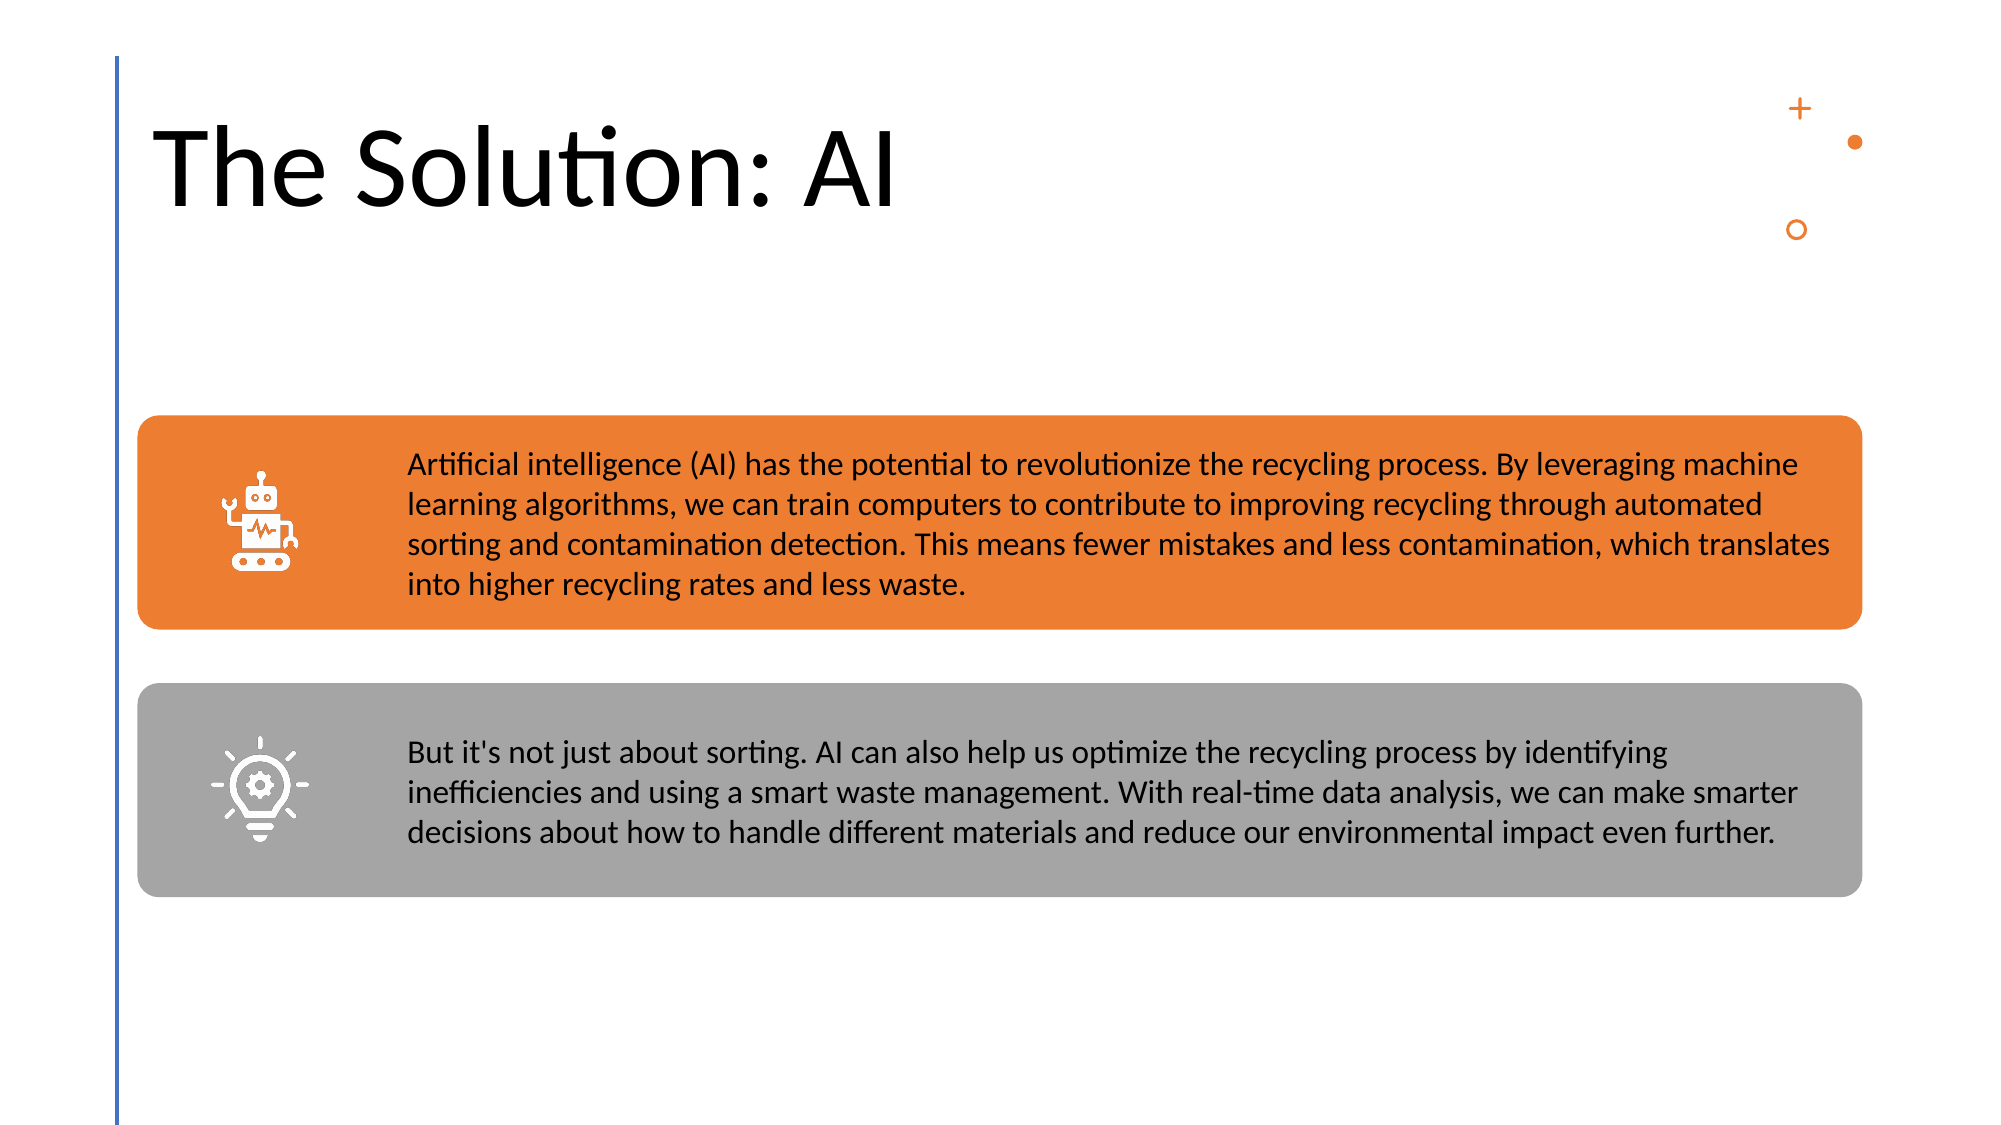

# The Solution: AI

Artificial intelligence (AI) has the potential to revolutionize the recycling process. By leveraging machine learning algorithms, we can train computers to contribute to improving recycling through automated sorting and contamination detection. This means fewer mistakes and less contamination, which translates into higher recycling rates and less waste.
But it's not just about sorting. AI can also help us optimize the recycling process by identifying inefficiencies and using a smart waste management. With real-time data analysis, we can make smarter decisions about how to handle different materials and reduce our environmental impact even further.